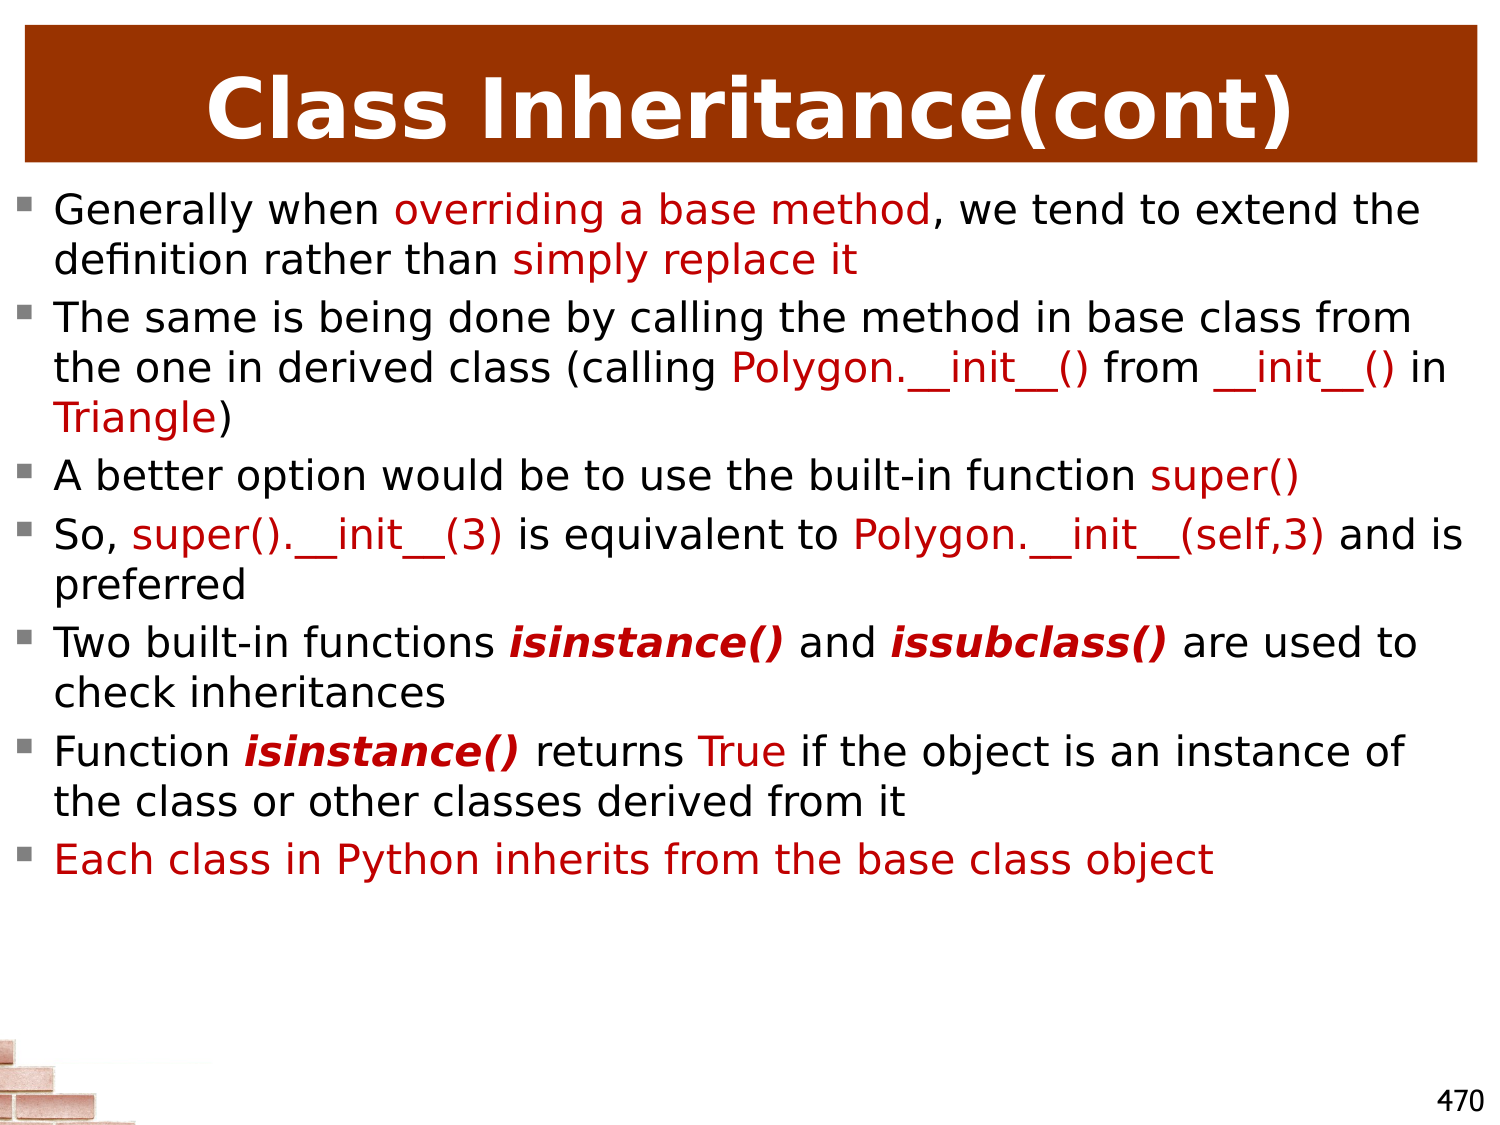

# Class Inheritance(cont)
Generally when overriding a base method, we tend to extend the definition rather than simply replace it
The same is being done by calling the method in base class from the one in derived class (calling Polygon.__init__() from __init__() in Triangle)
A better option would be to use the built-in function super()
So, super().__init__(3) is equivalent to Polygon.__init__(self,3) and is preferred
Two built-in functions isinstance() and issubclass() are used to check inheritances
Function isinstance() returns True if the object is an instance of the class or other classes derived from it
Each class in Python inherits from the base class object

470